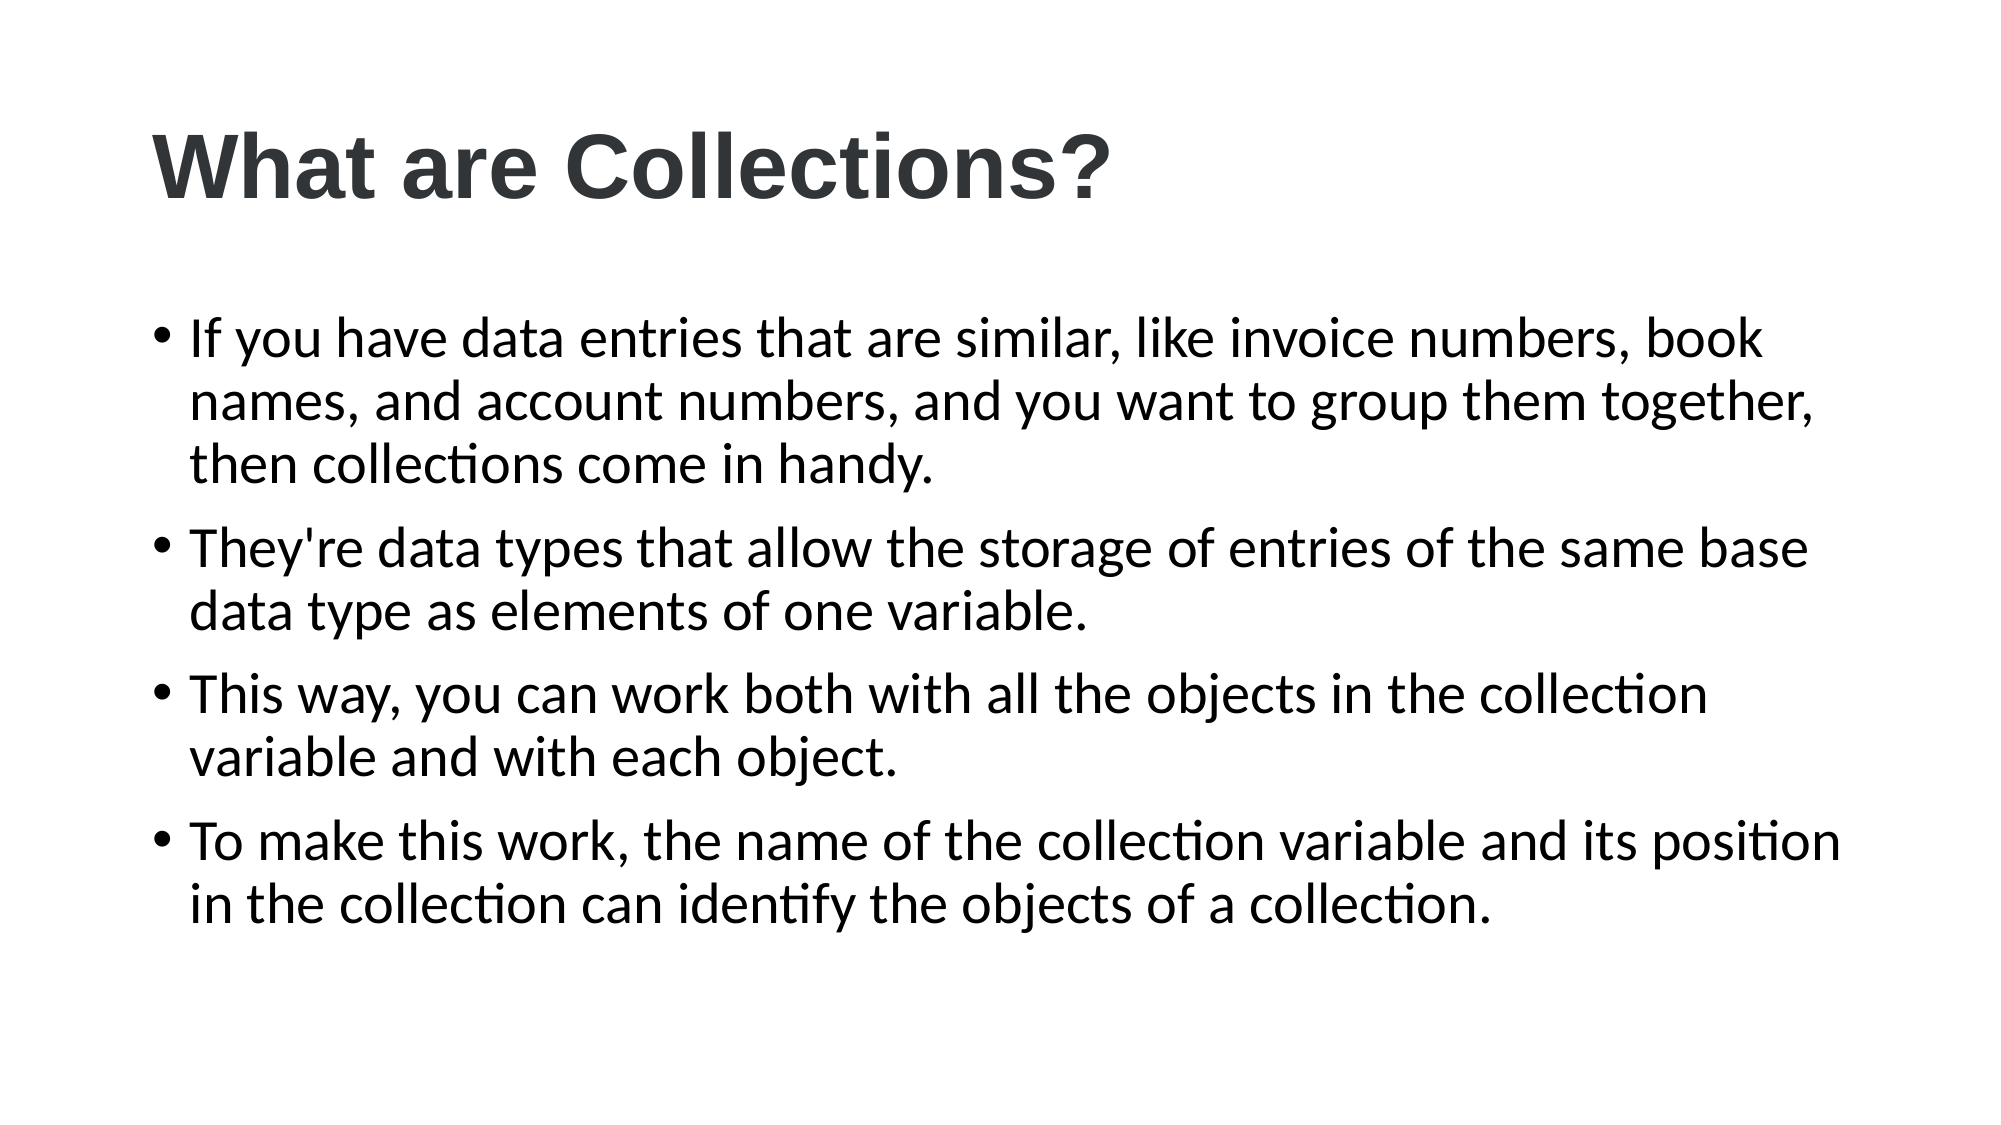

# What are Collections?
If you have data entries that are similar, like invoice numbers, book names, and account numbers, and you want to group them together, then collections come in handy.
They're data types that allow the storage of entries of the same base data type as elements of one variable.
This way, you can work both with all the objects in the collection variable and with each object.
To make this work, the name of the collection variable and its position in the collection can identify the objects of a collection.